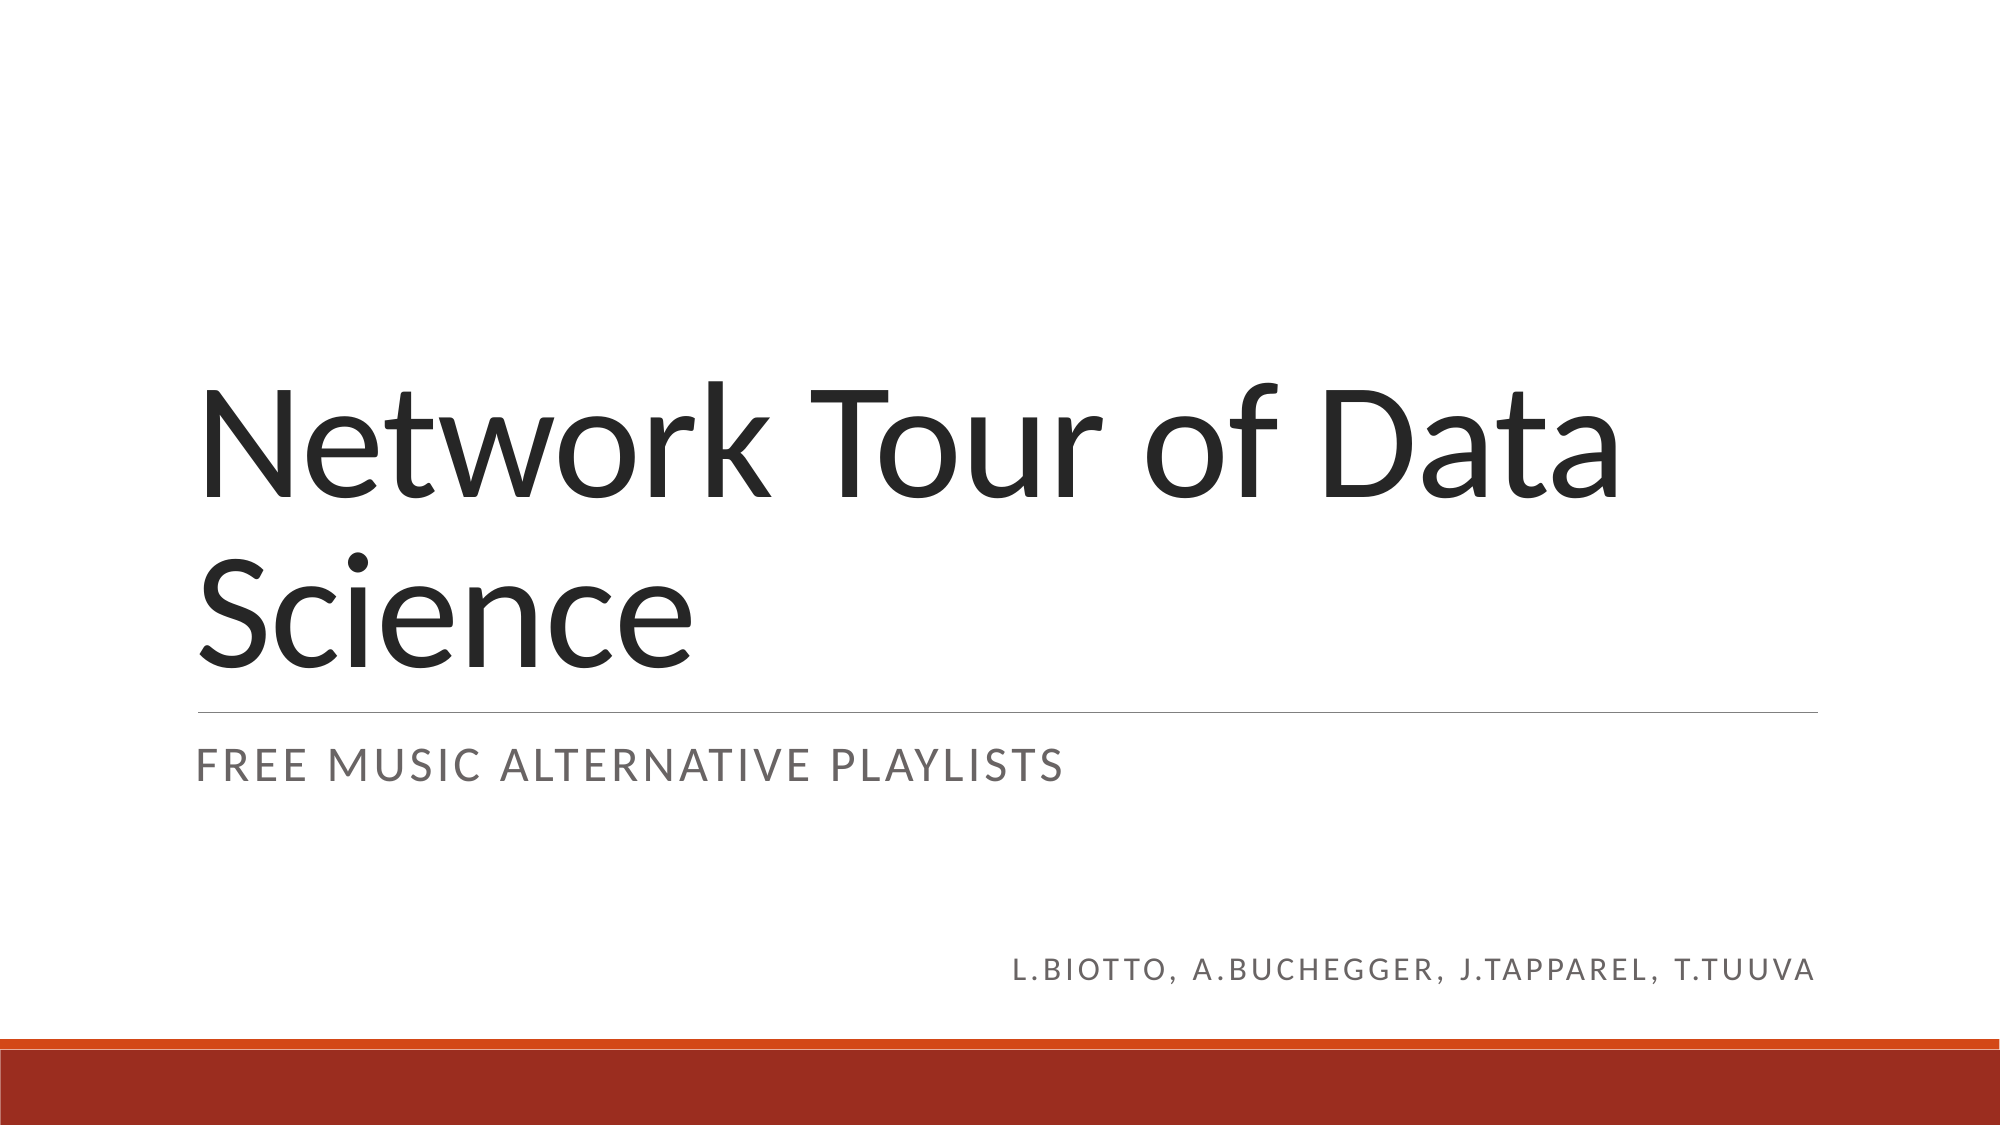

# Network Tour of Data Science
Free Music Alternative Playlists

L.Biotto, A.Buchegger, J.Tapparel, T.Tuuva